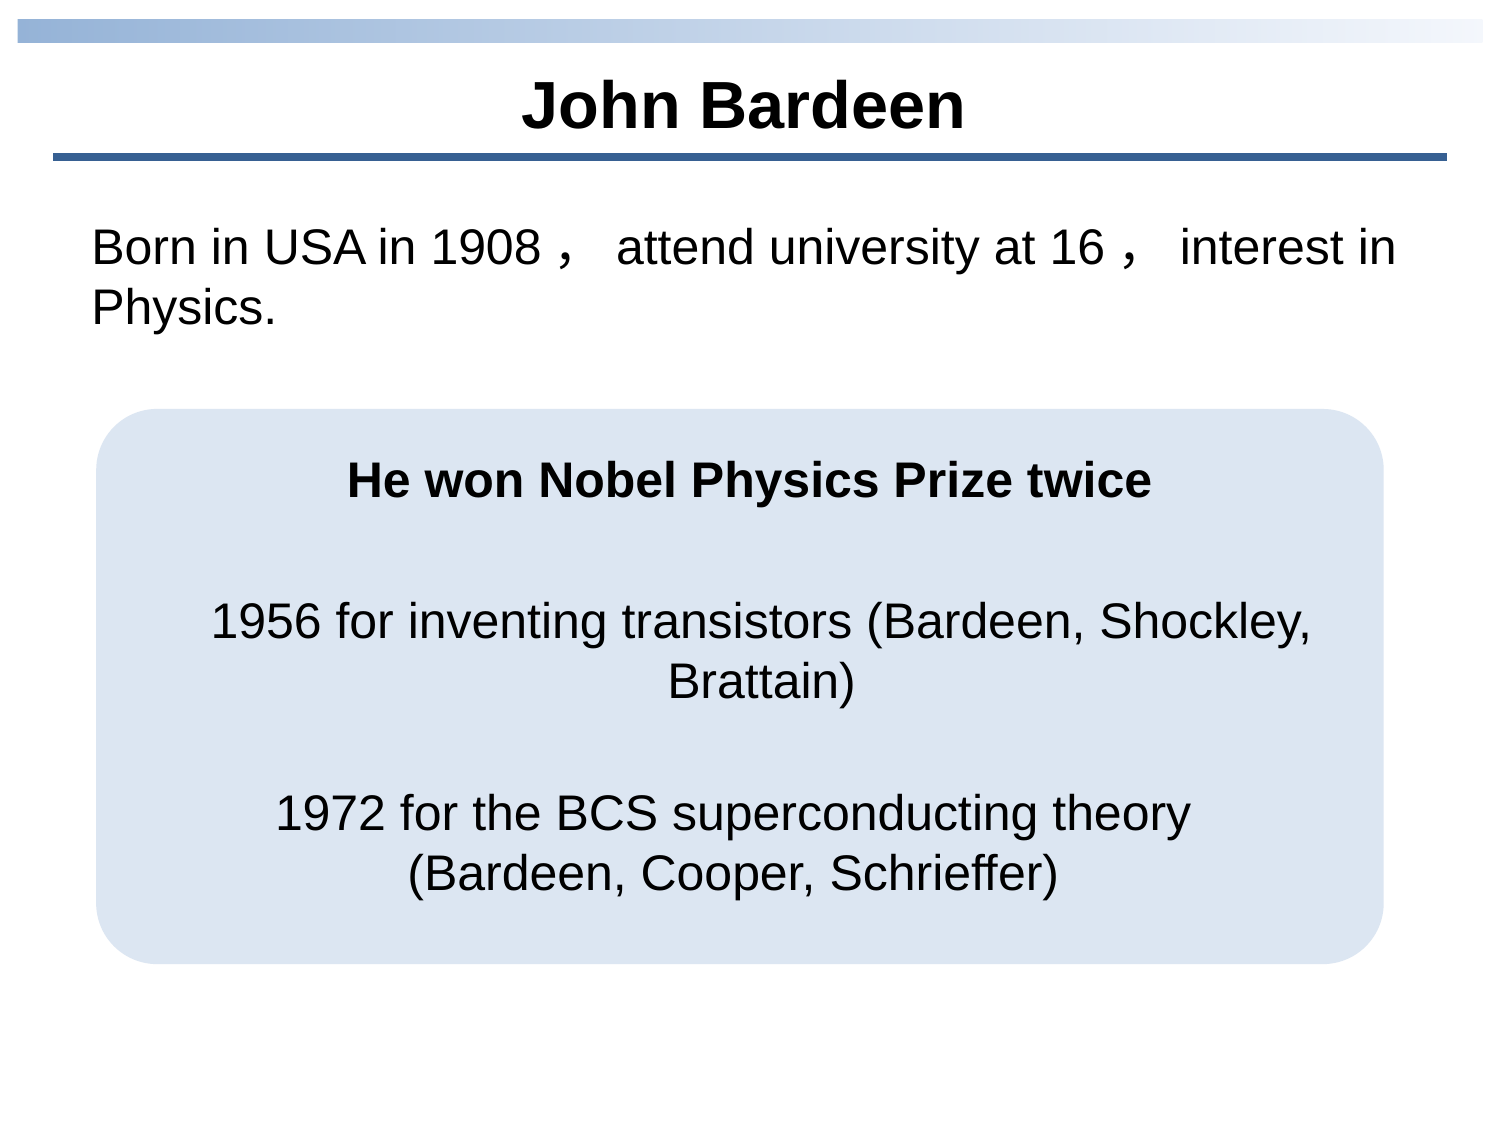

John Bardeen

Born in USA in 1908，attend university at 16，interest in Physics.

He won Nobel Physics Prize twice
1956 for inventing transistors (Bardeen, Shockley, Brattain)
1972 for the BCS superconducting theory (Bardeen, Cooper, Schrieffer)